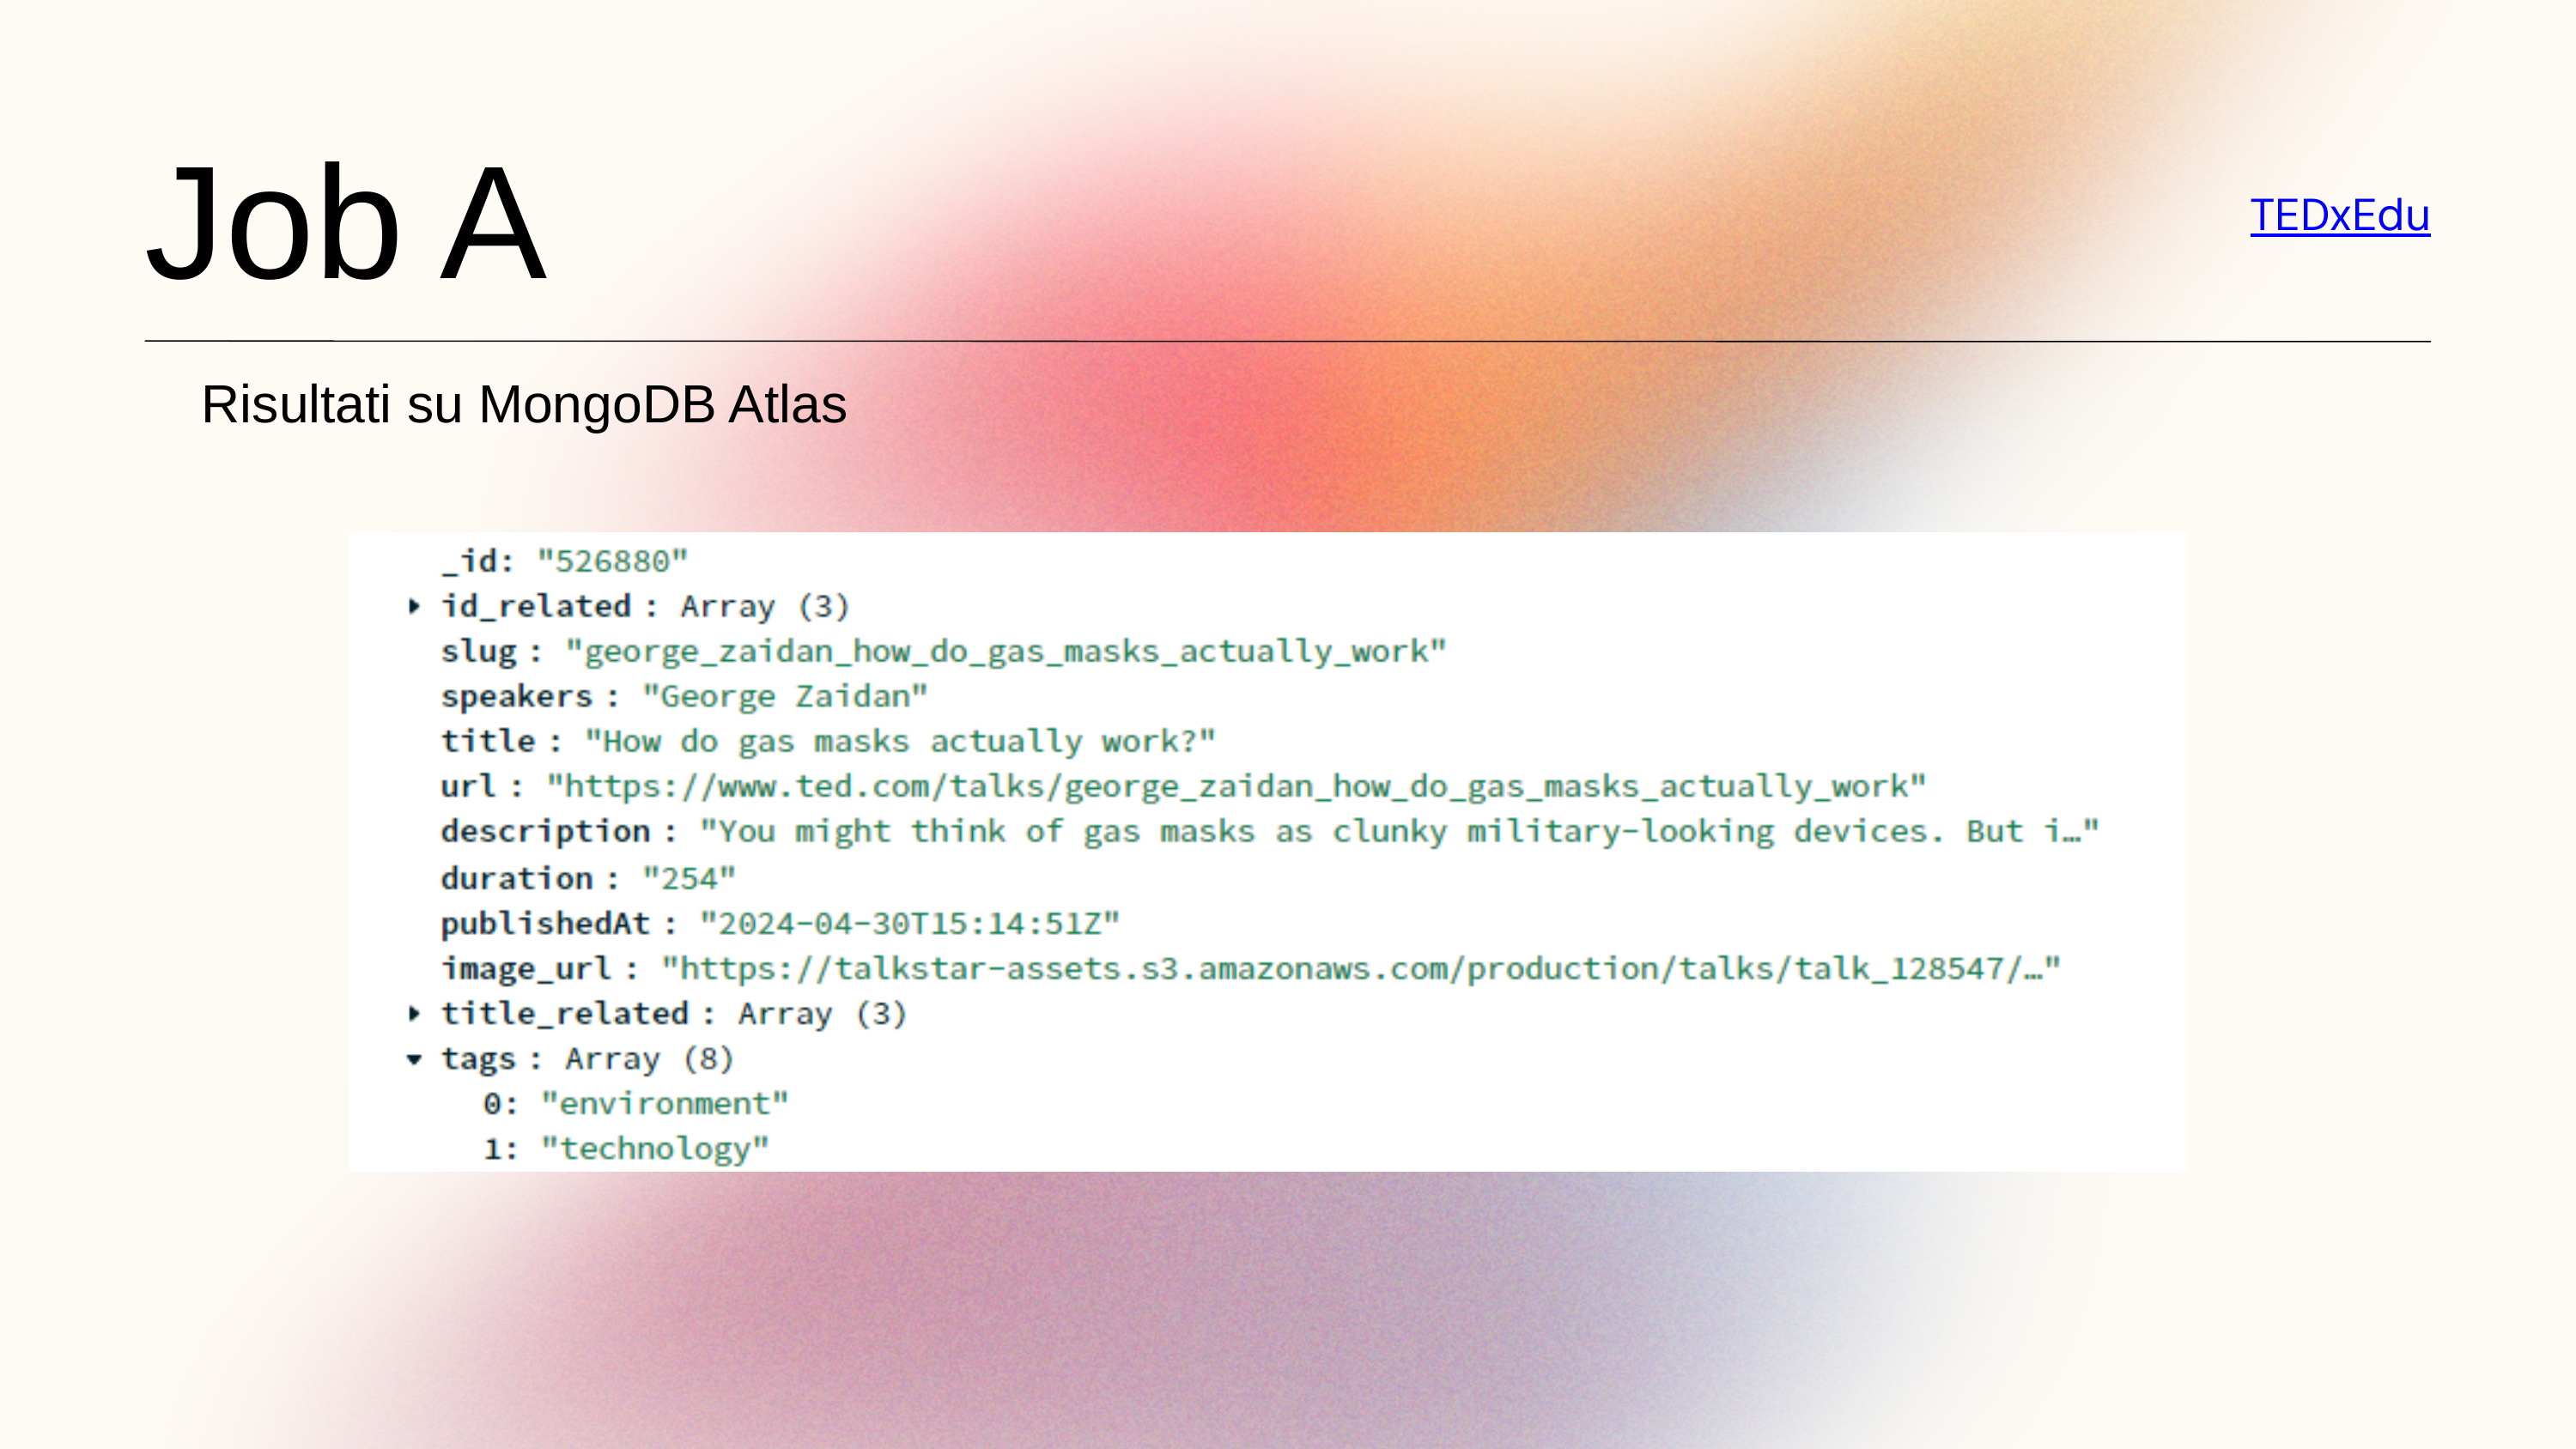

Job A
TEDxEdu

Risultati su MongoDB Atlas